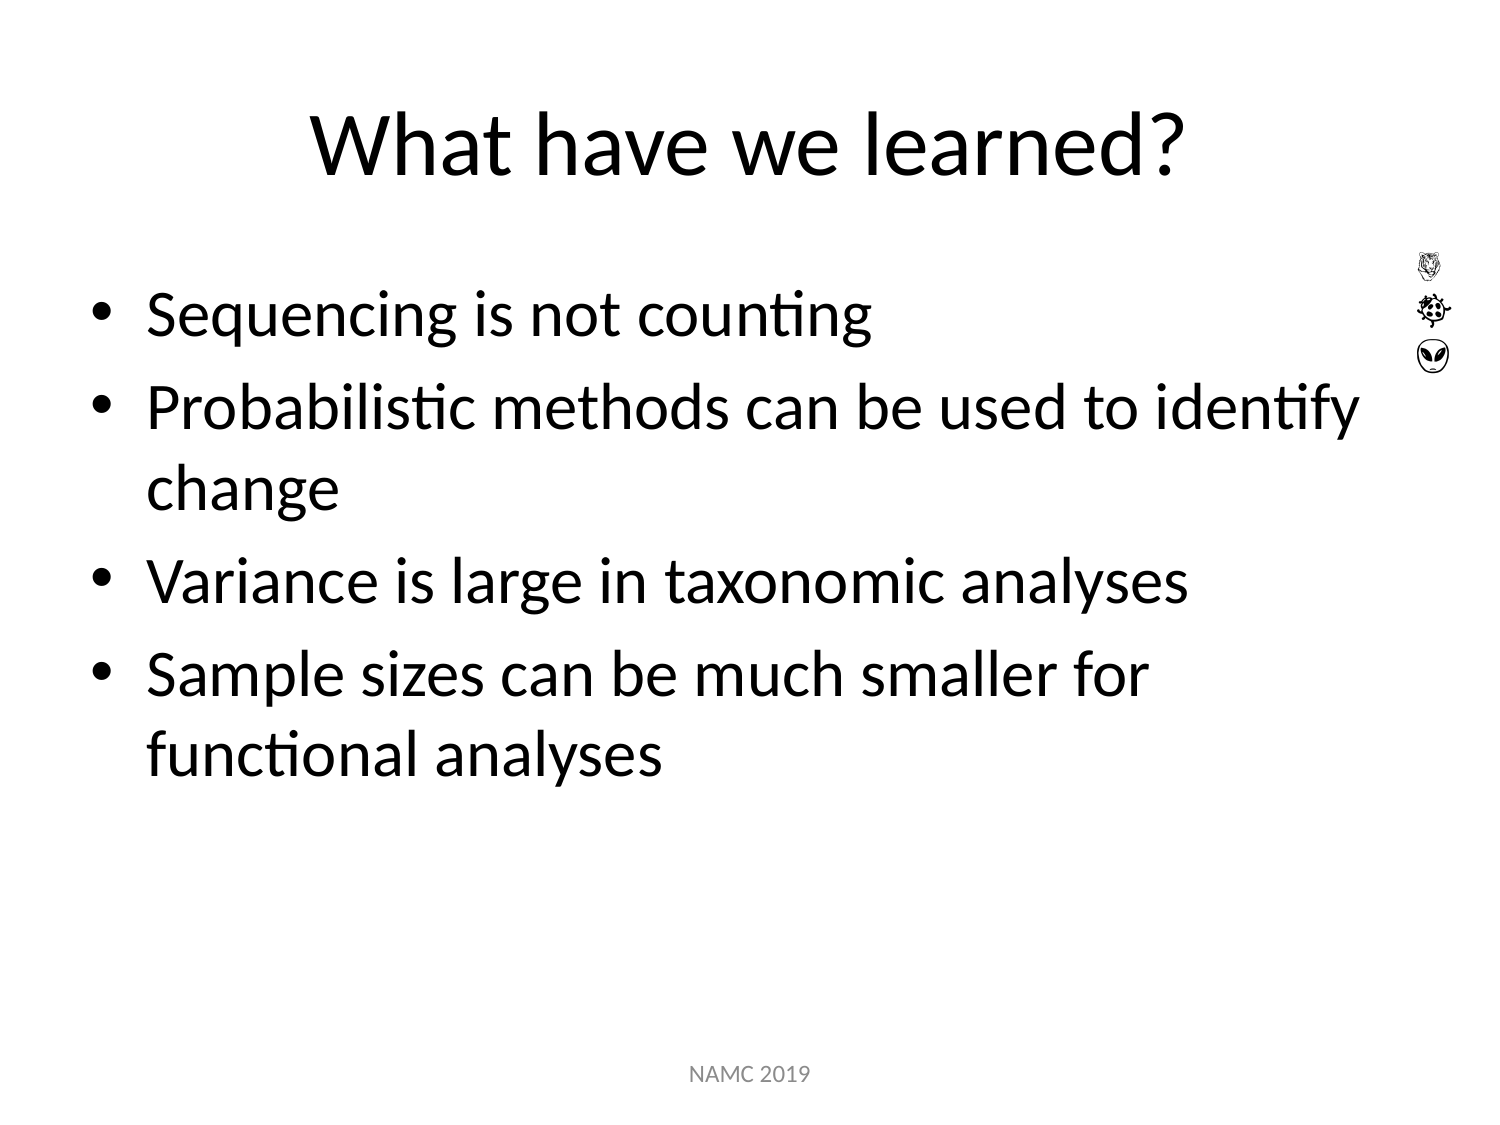

# What have we learned?
🐯
🐞
👽
Sequencing is not counting
Probabilistic methods can be used to identify change
Variance is large in taxonomic analyses
Sample sizes can be much smaller for functional analyses
NAMC 2019